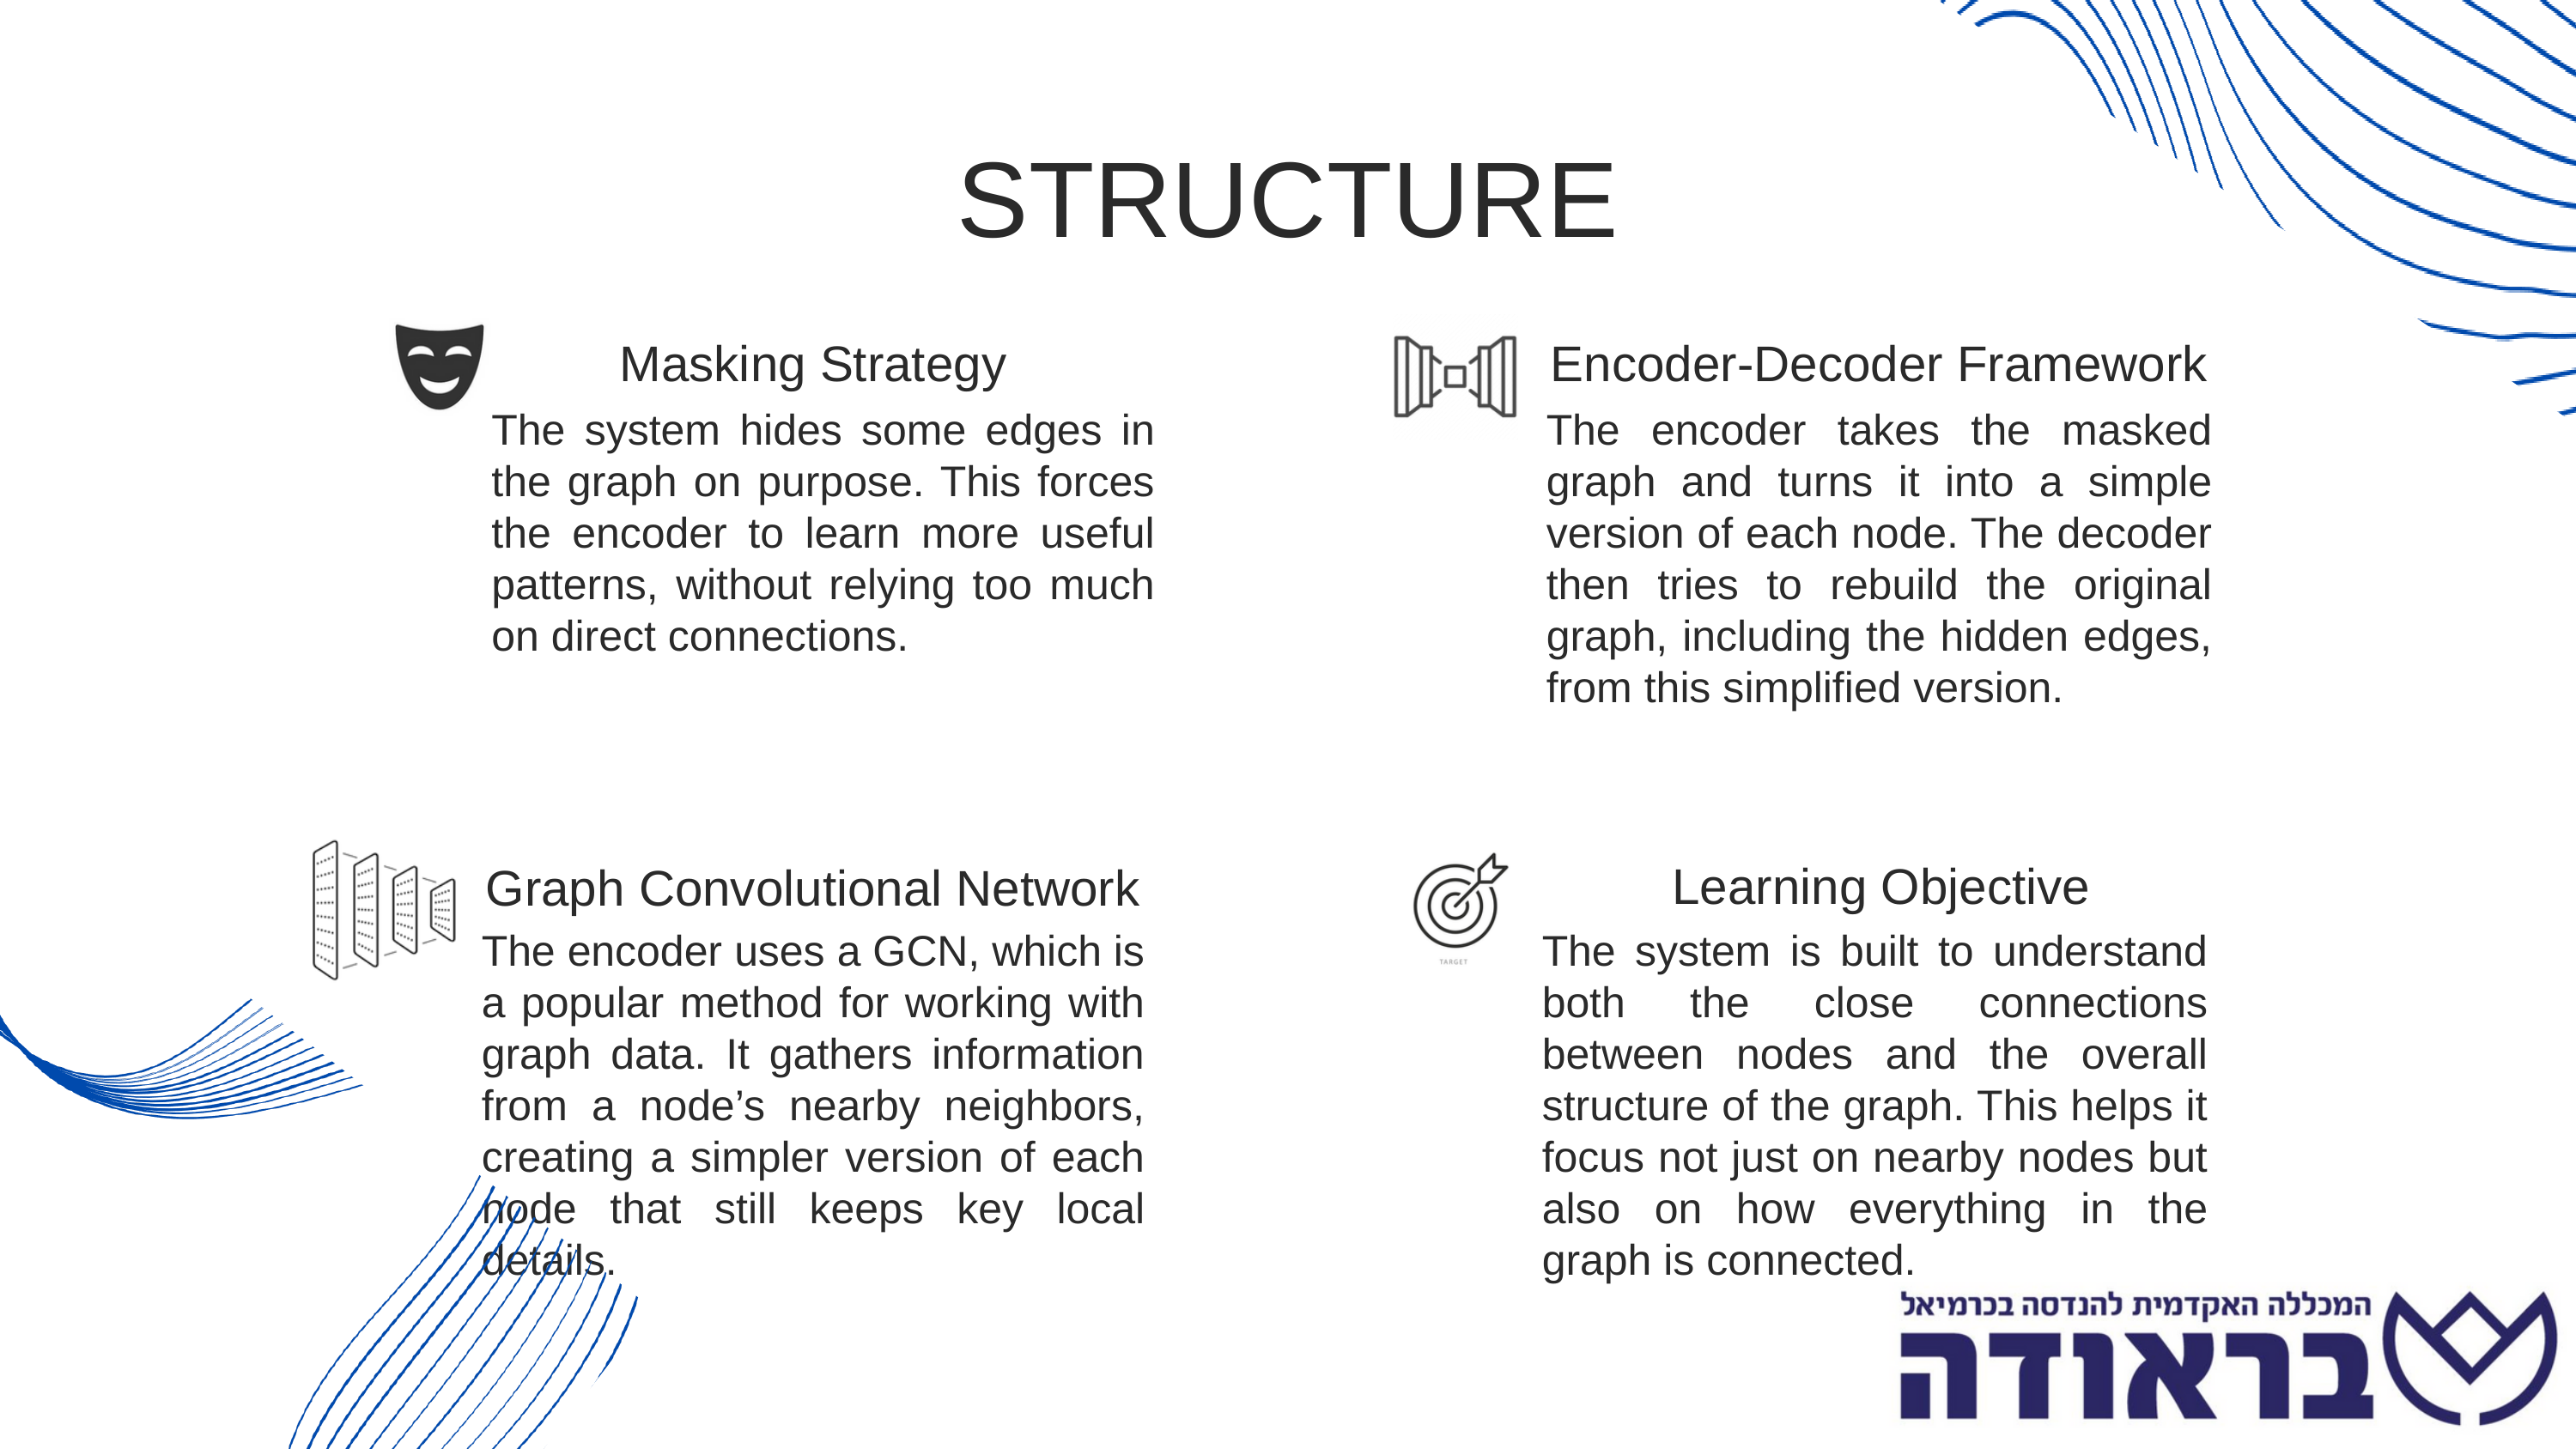

STRUCTURE

Masking Strategy

Encoder-Decoder Framework
The system hides some edges in the graph on purpose. This forces the encoder to learn more useful patterns, without relying too much on direct connections.
The encoder takes the masked graph and turns it into a simple version of each node. The decoder then tries to rebuild the original graph, including the hidden edges, from this simplified version.

Learning Objective

Graph Convolutional Network

The encoder uses a GCN, which is a popular method for working with graph data. It gathers information from a node’s nearby neighbors, creating a simpler version of each node that still keeps key local details.
The system is built to understand both the close connections between nodes and the overall structure of the graph. This helps it focus not just on nearby nodes but also on how everything in the graph is connected.